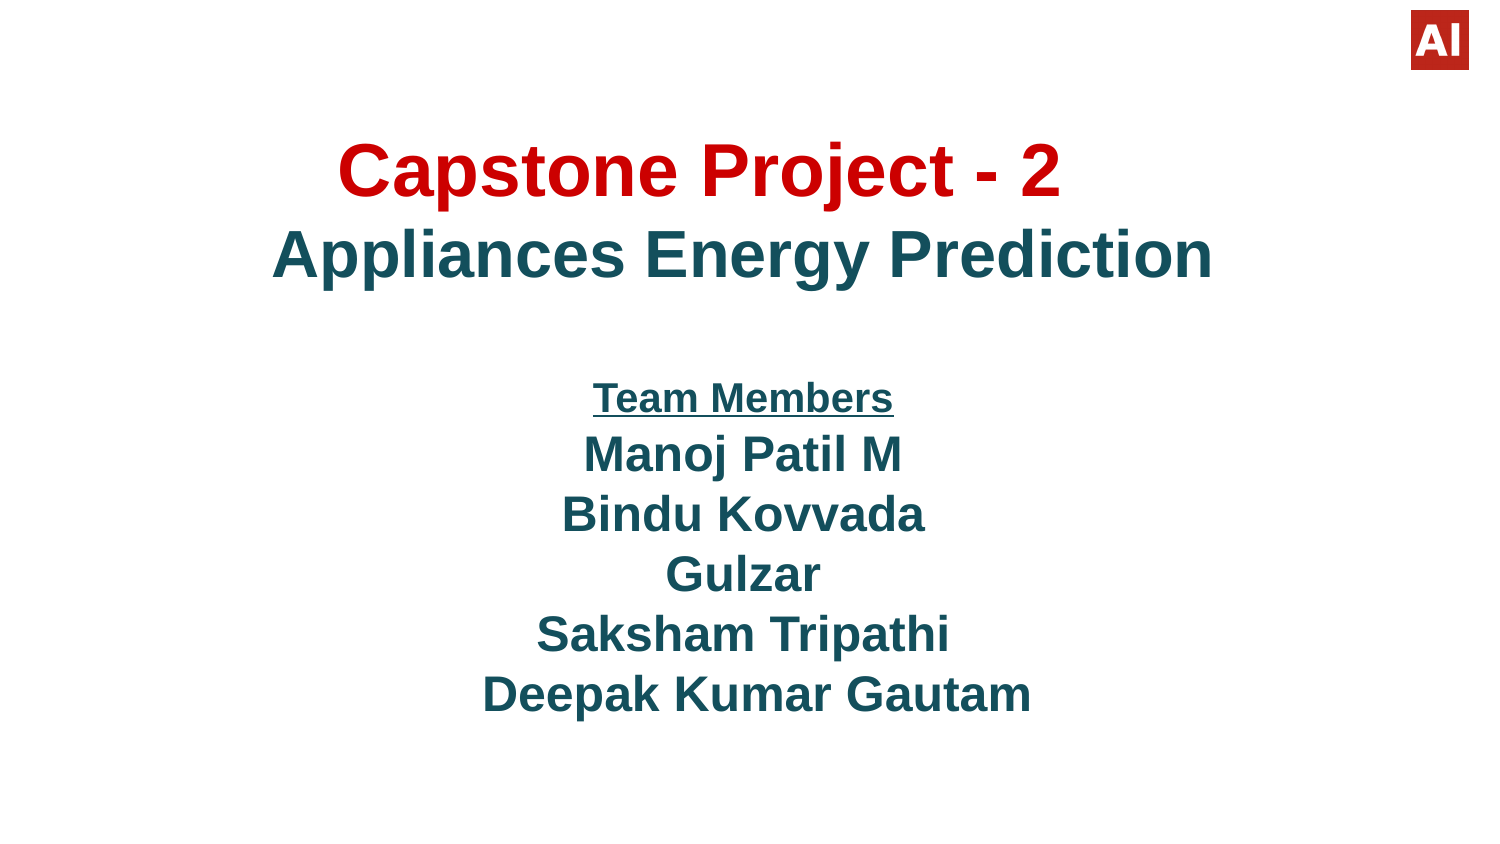

# Capstone Project - 2
Appliances Energy Prediction
Team Members
Manoj Patil M
Bindu Kovvada
Gulzar
Saksham Tripathi
  Deepak Kumar Gautam